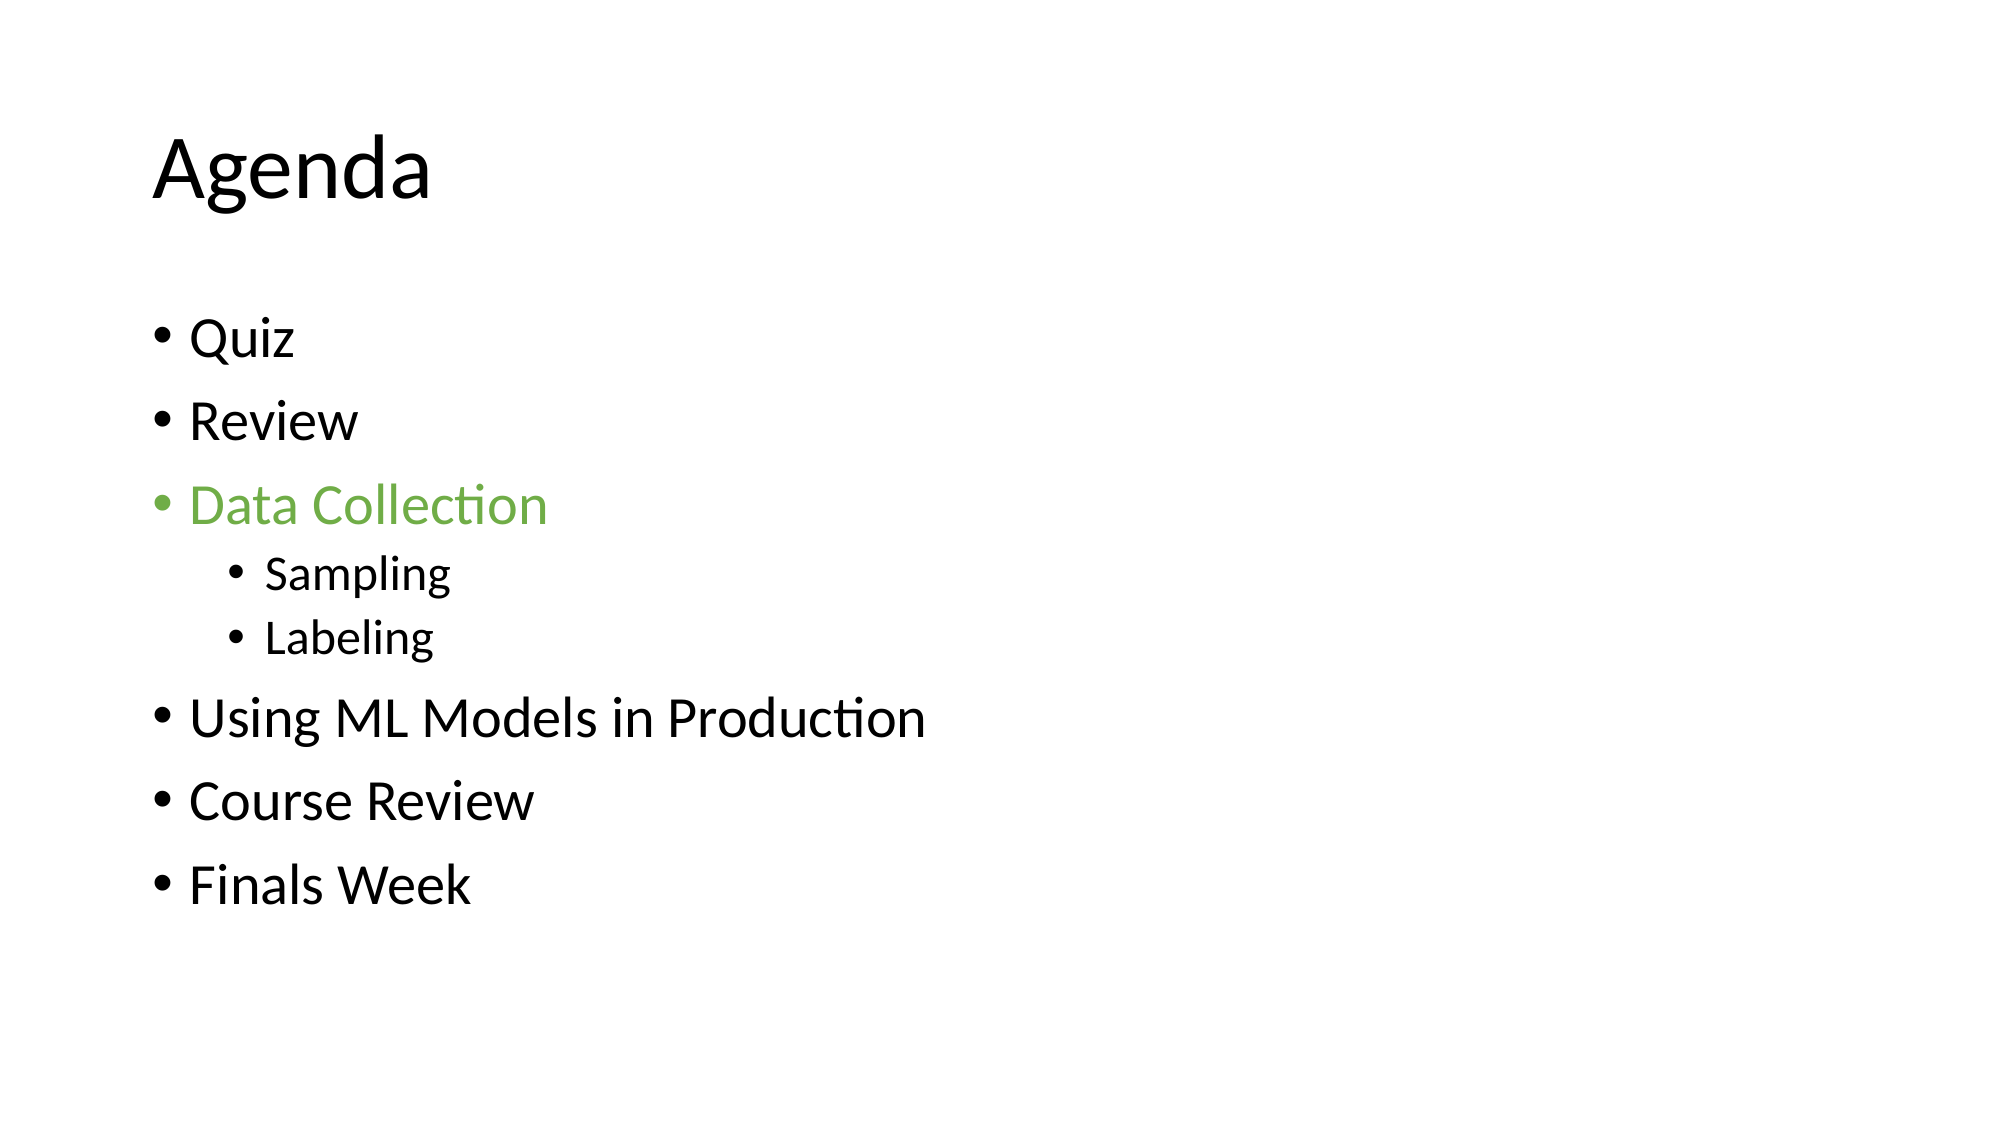

# Agenda
Quiz
Review
Data Collection
Sampling
Labeling
Using ML Models in Production
Course Review
Finals Week